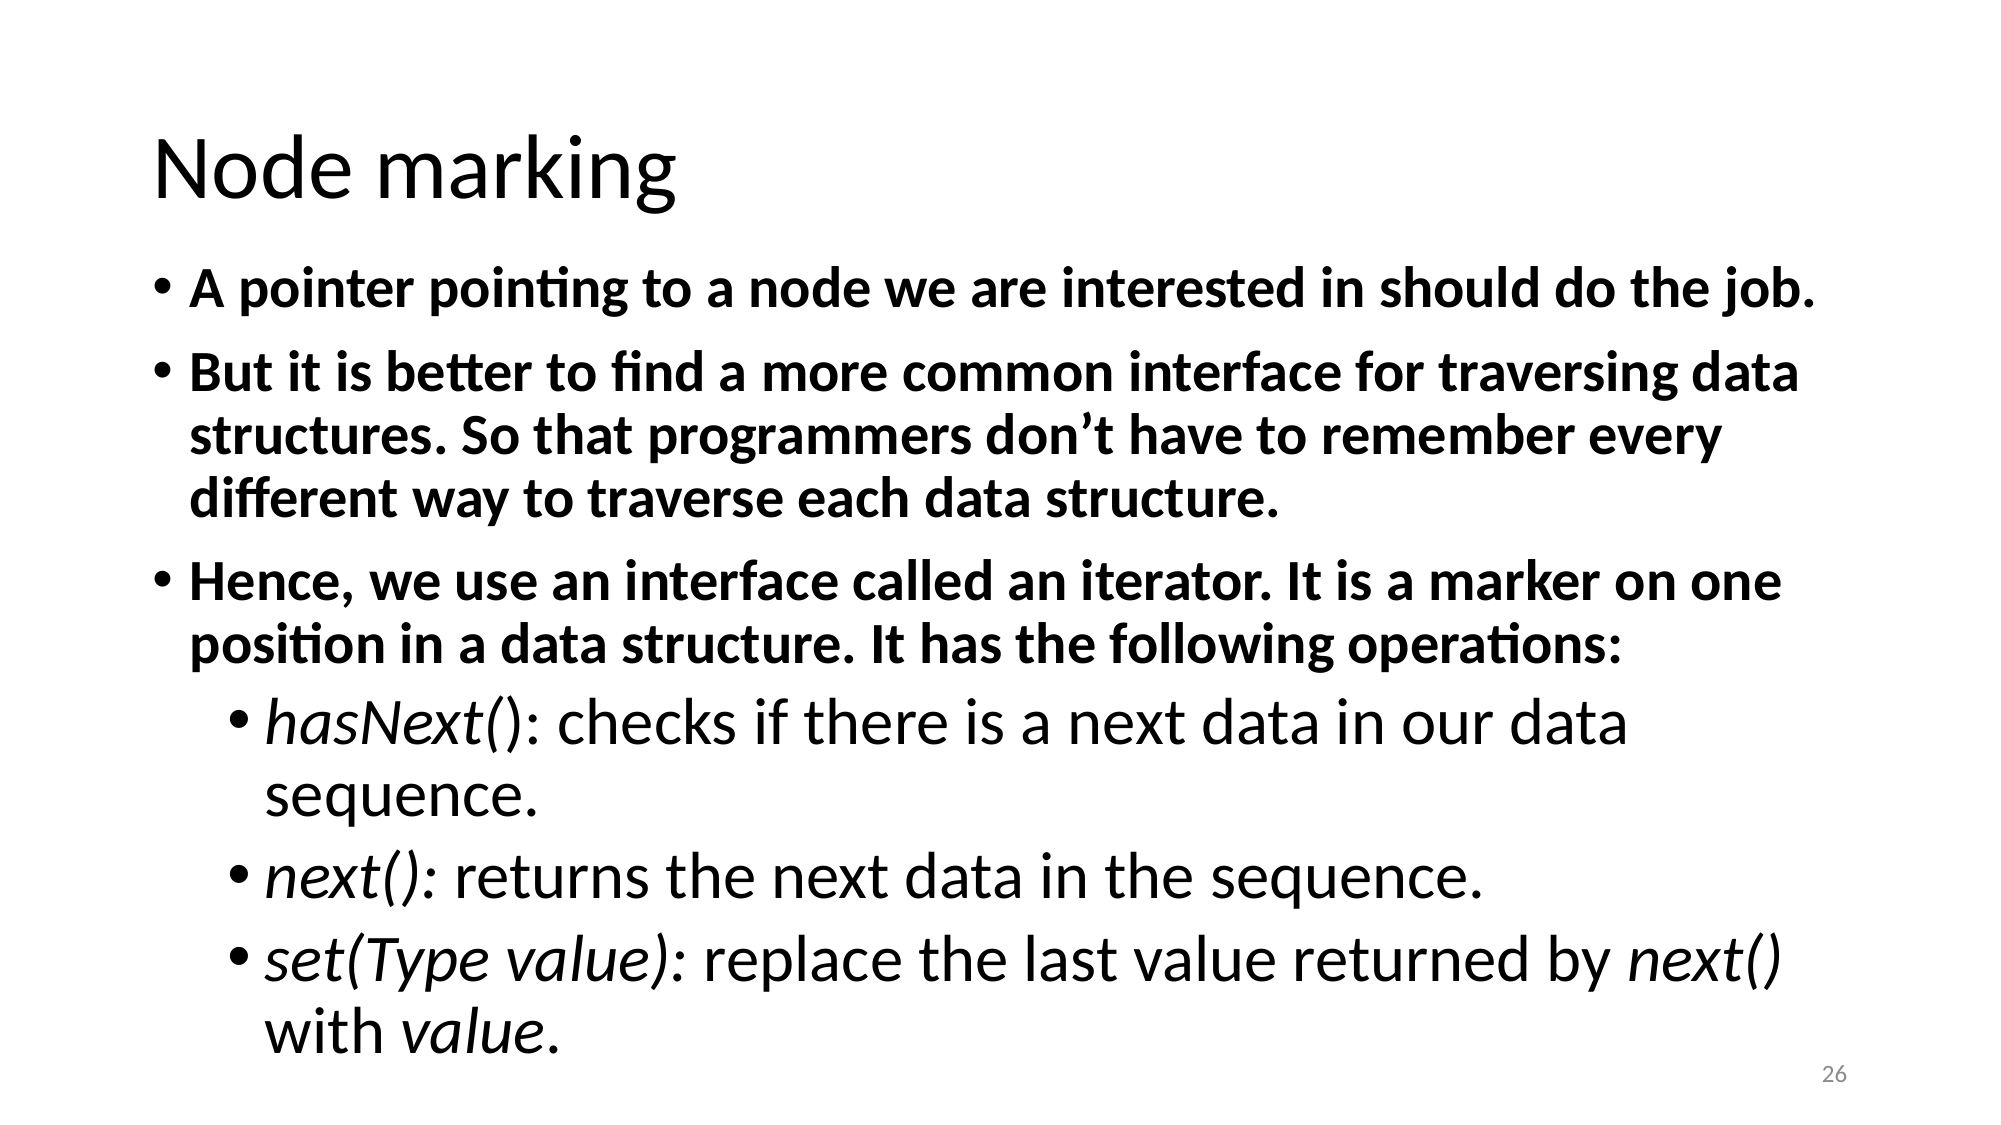

# Node marking
A pointer pointing to a node we are interested in should do the job.
But it is better to find a more common interface for traversing data structures. So that programmers don’t have to remember every different way to traverse each data structure.
Hence, we use an interface called an iterator. It is a marker on one position in a data structure. It has the following operations:
hasNext(): checks if there is a next data in our data sequence.
next(): returns the next data in the sequence.
set(Type value): replace the last value returned by next() with value.

26